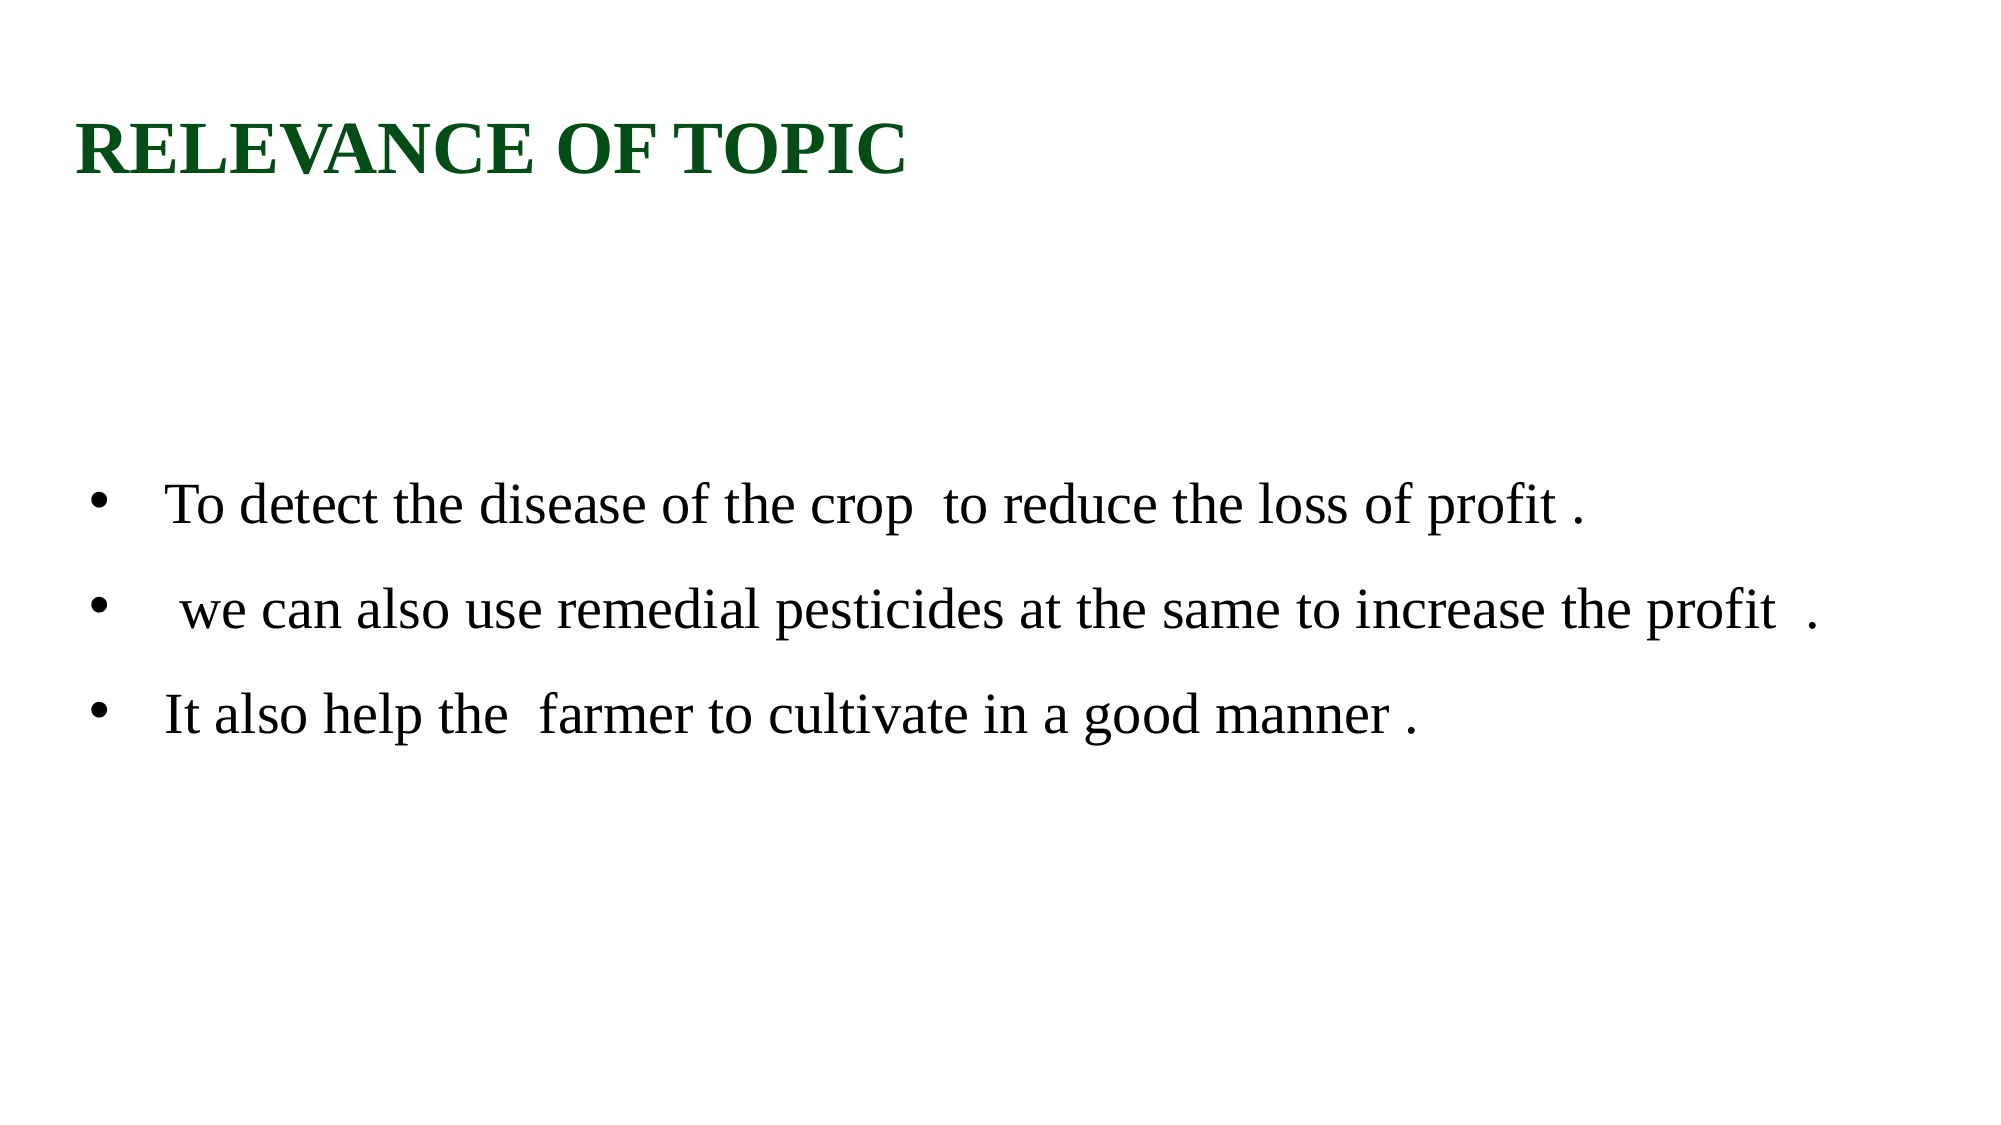

RELEVANCE OF TOPIC

To detect the disease of the crop  to reduce the loss of profit .
 we can also use remedial pesticides at the same to increase the profit  .
It also help the  farmer to cultivate in a good manner .